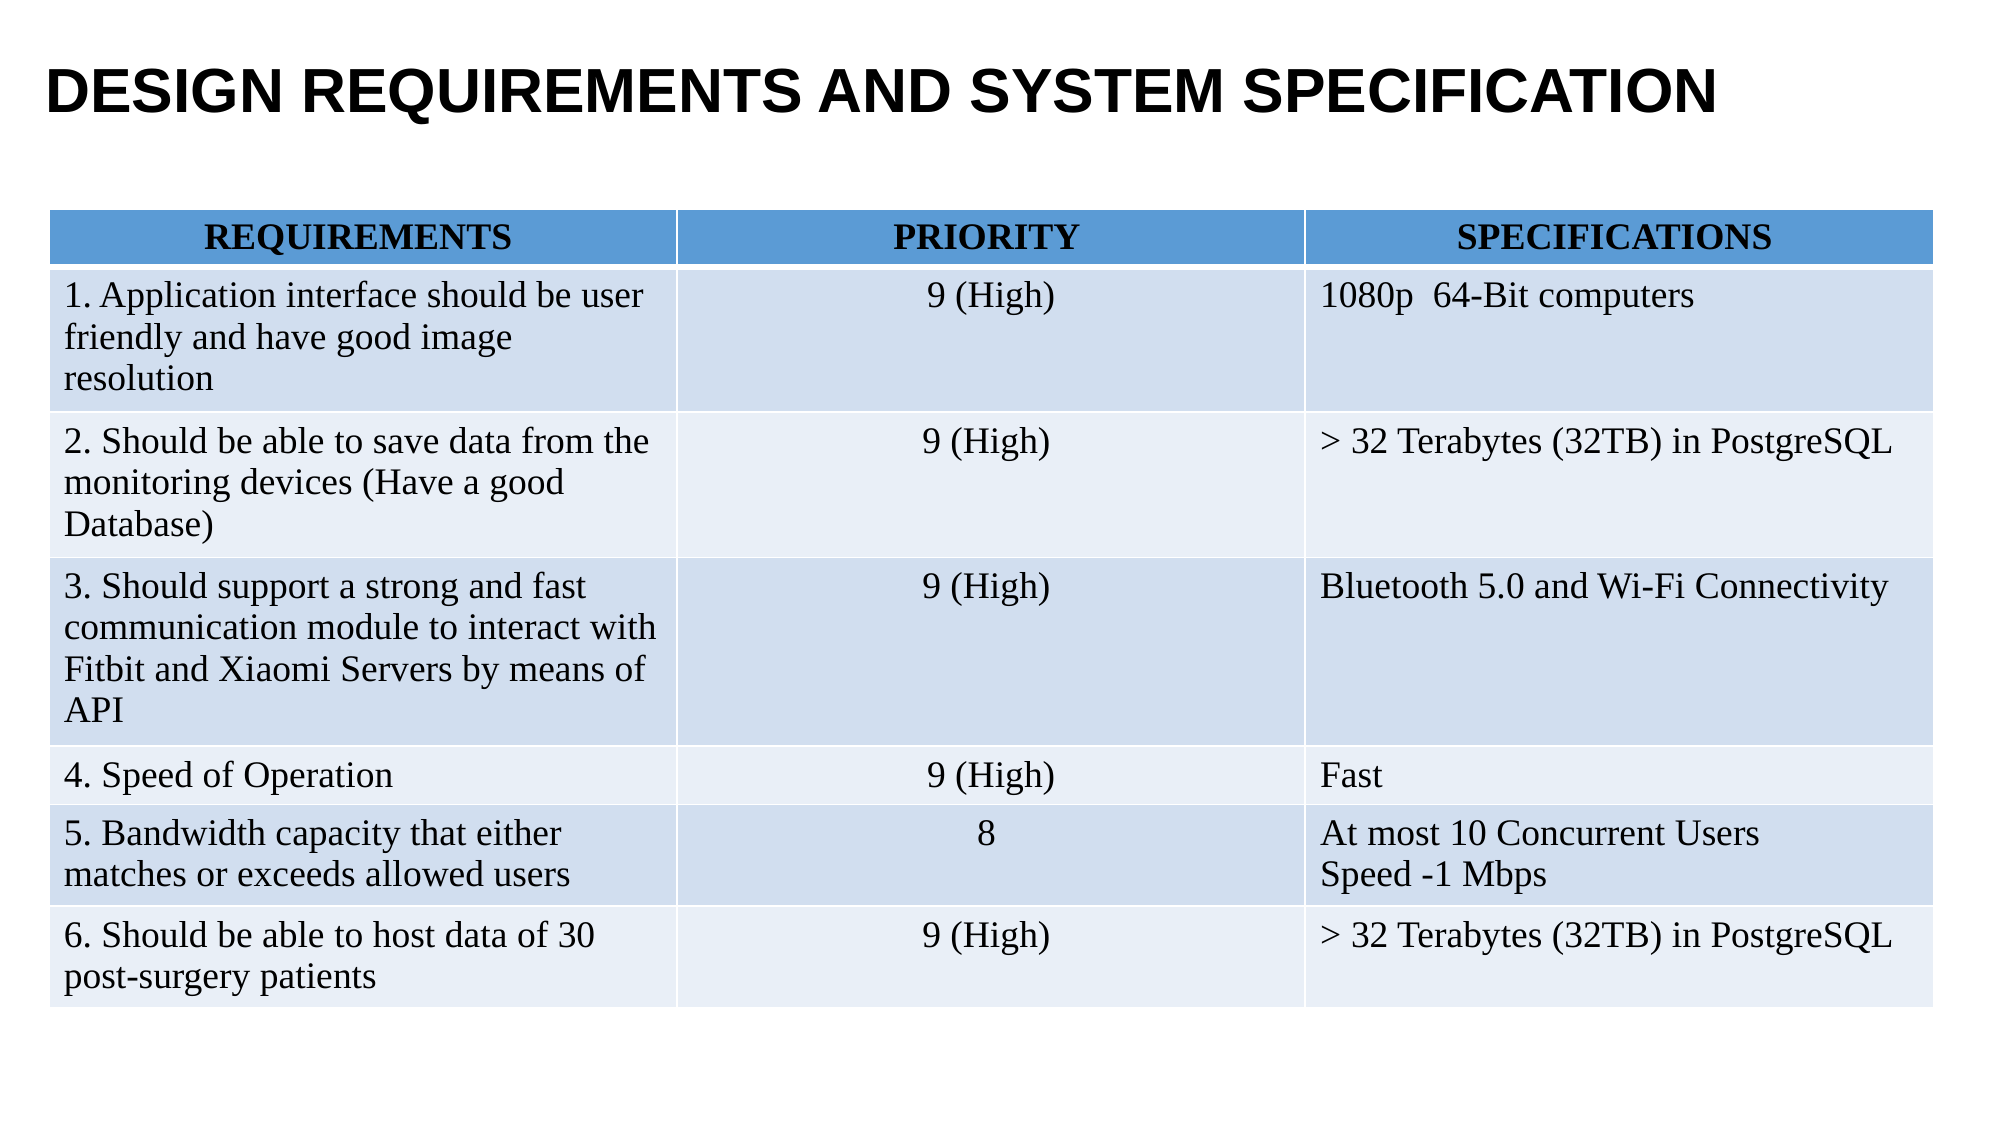

# DESIGN REQUIREMENTS AND SYSTEM SPECIFICATION
| REQUIREMENTS | PRIORITY | SPECIFICATIONS |
| --- | --- | --- |
| 1. Application interface should be user friendly and have good image resolution | 9 (High) | 1080p 64-Bit computers |
| 2. Should be able to save data from the monitoring devices (Have a good Database) | 9 (High) | > 32 Terabytes (32TB) in PostgreSQL |
| 3. Should support a strong and fast communication module to interact with Fitbit and Xiaomi Servers by means of API | 9 (High) | Bluetooth 5.0 and Wi-Fi Connectivity |
| 4. Speed of Operation | 9 (High) | Fast |
| 5. Bandwidth capacity that either matches or exceeds allowed users | 8 | At most 10 Concurrent Users Speed -1 Mbps |
| 6. Should be able to host data of 30 post-surgery patients | 9 (High) | > 32 Terabytes (32TB) in PostgreSQL |